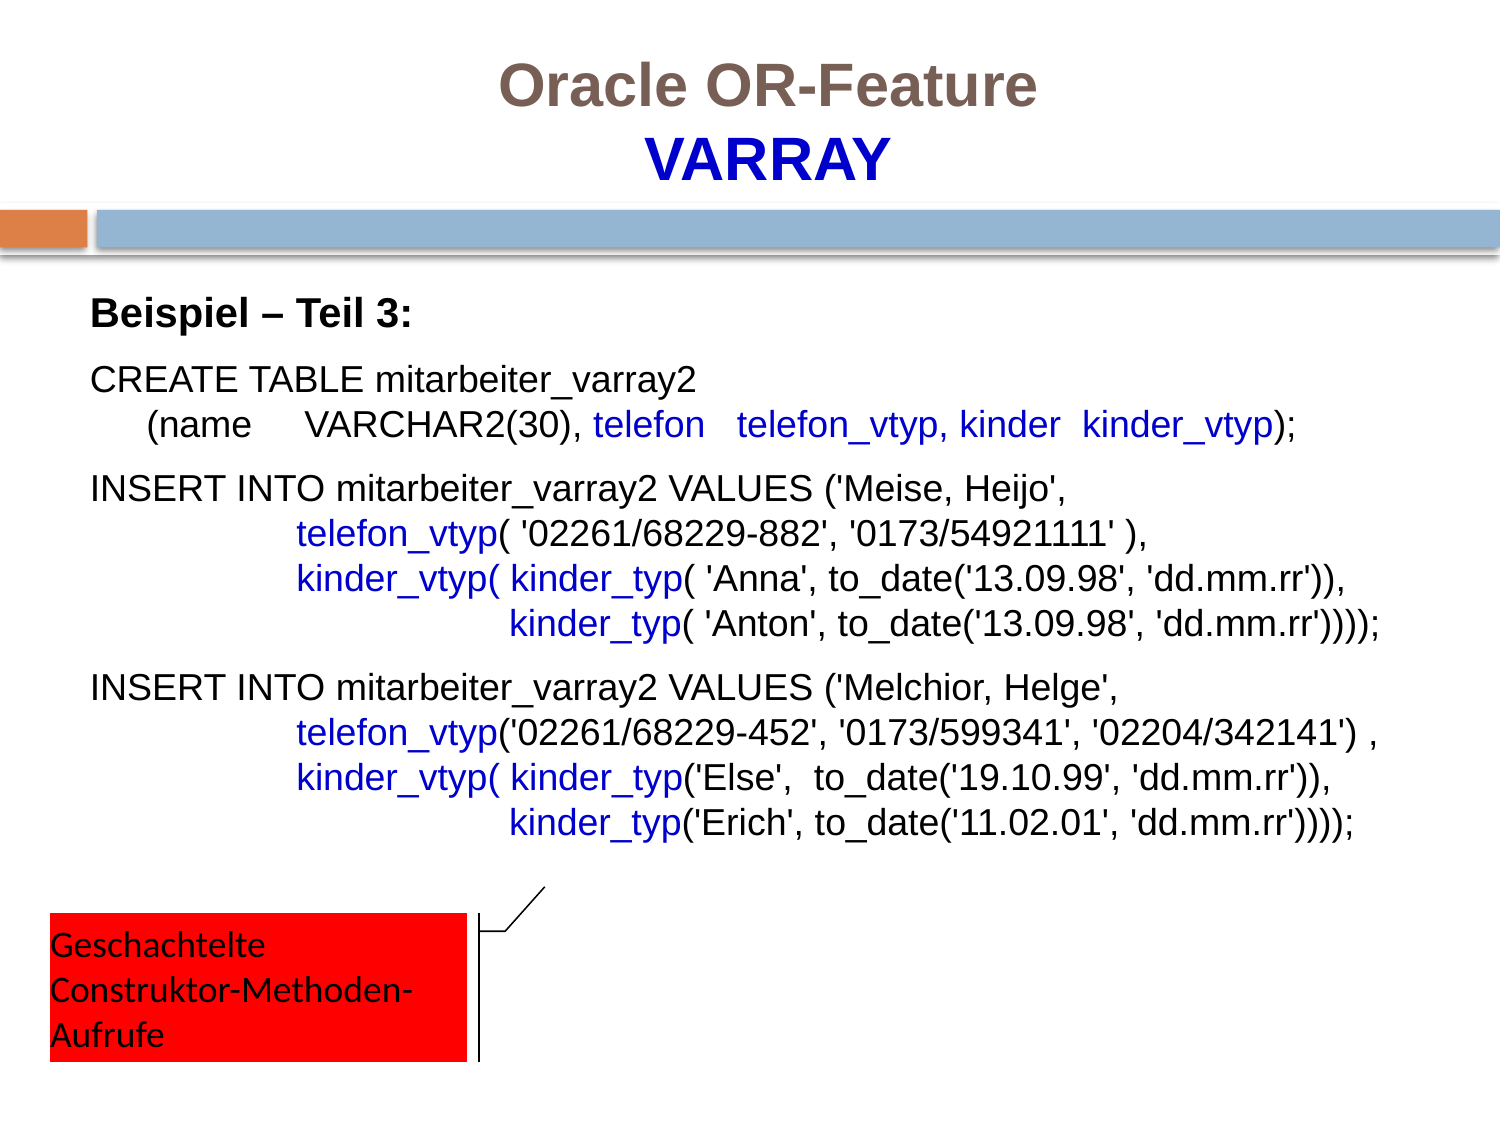

# Oracle OR-Feature VARRAY

Beispiel – Teil 3:
CREATE TABLE mitarbeiter_varray2
(name     VARCHAR2(30), telefon   telefon_vtyp, kinder  kinder_vtyp);
INSERT INTO mitarbeiter_varray2 VALUES ('Meise, Heijo',
	telefon_vtyp( '02261/68229-882', '0173/54921111' ),
	kinder_vtyp( kinder_typ( 'Anna', to_date('13.09.98', 'dd.mm.rr')),
		      kinder_typ( 'Anton', to_date('13.09.98', 'dd.mm.rr'))));
INSERT INTO mitarbeiter_varray2 VALUES ('Melchior, Helge',
	telefon_vtyp('02261/68229-452', '0173/599341', '02204/342141') ,
	kinder_vtyp( kinder_typ('Else',  to_date('19.10.99', 'dd.mm.rr')),
		      kinder_typ('Erich', to_date('11.02.01', 'dd.mm.rr'))));
Geschachtelte Construktor-Methoden-Aufrufe